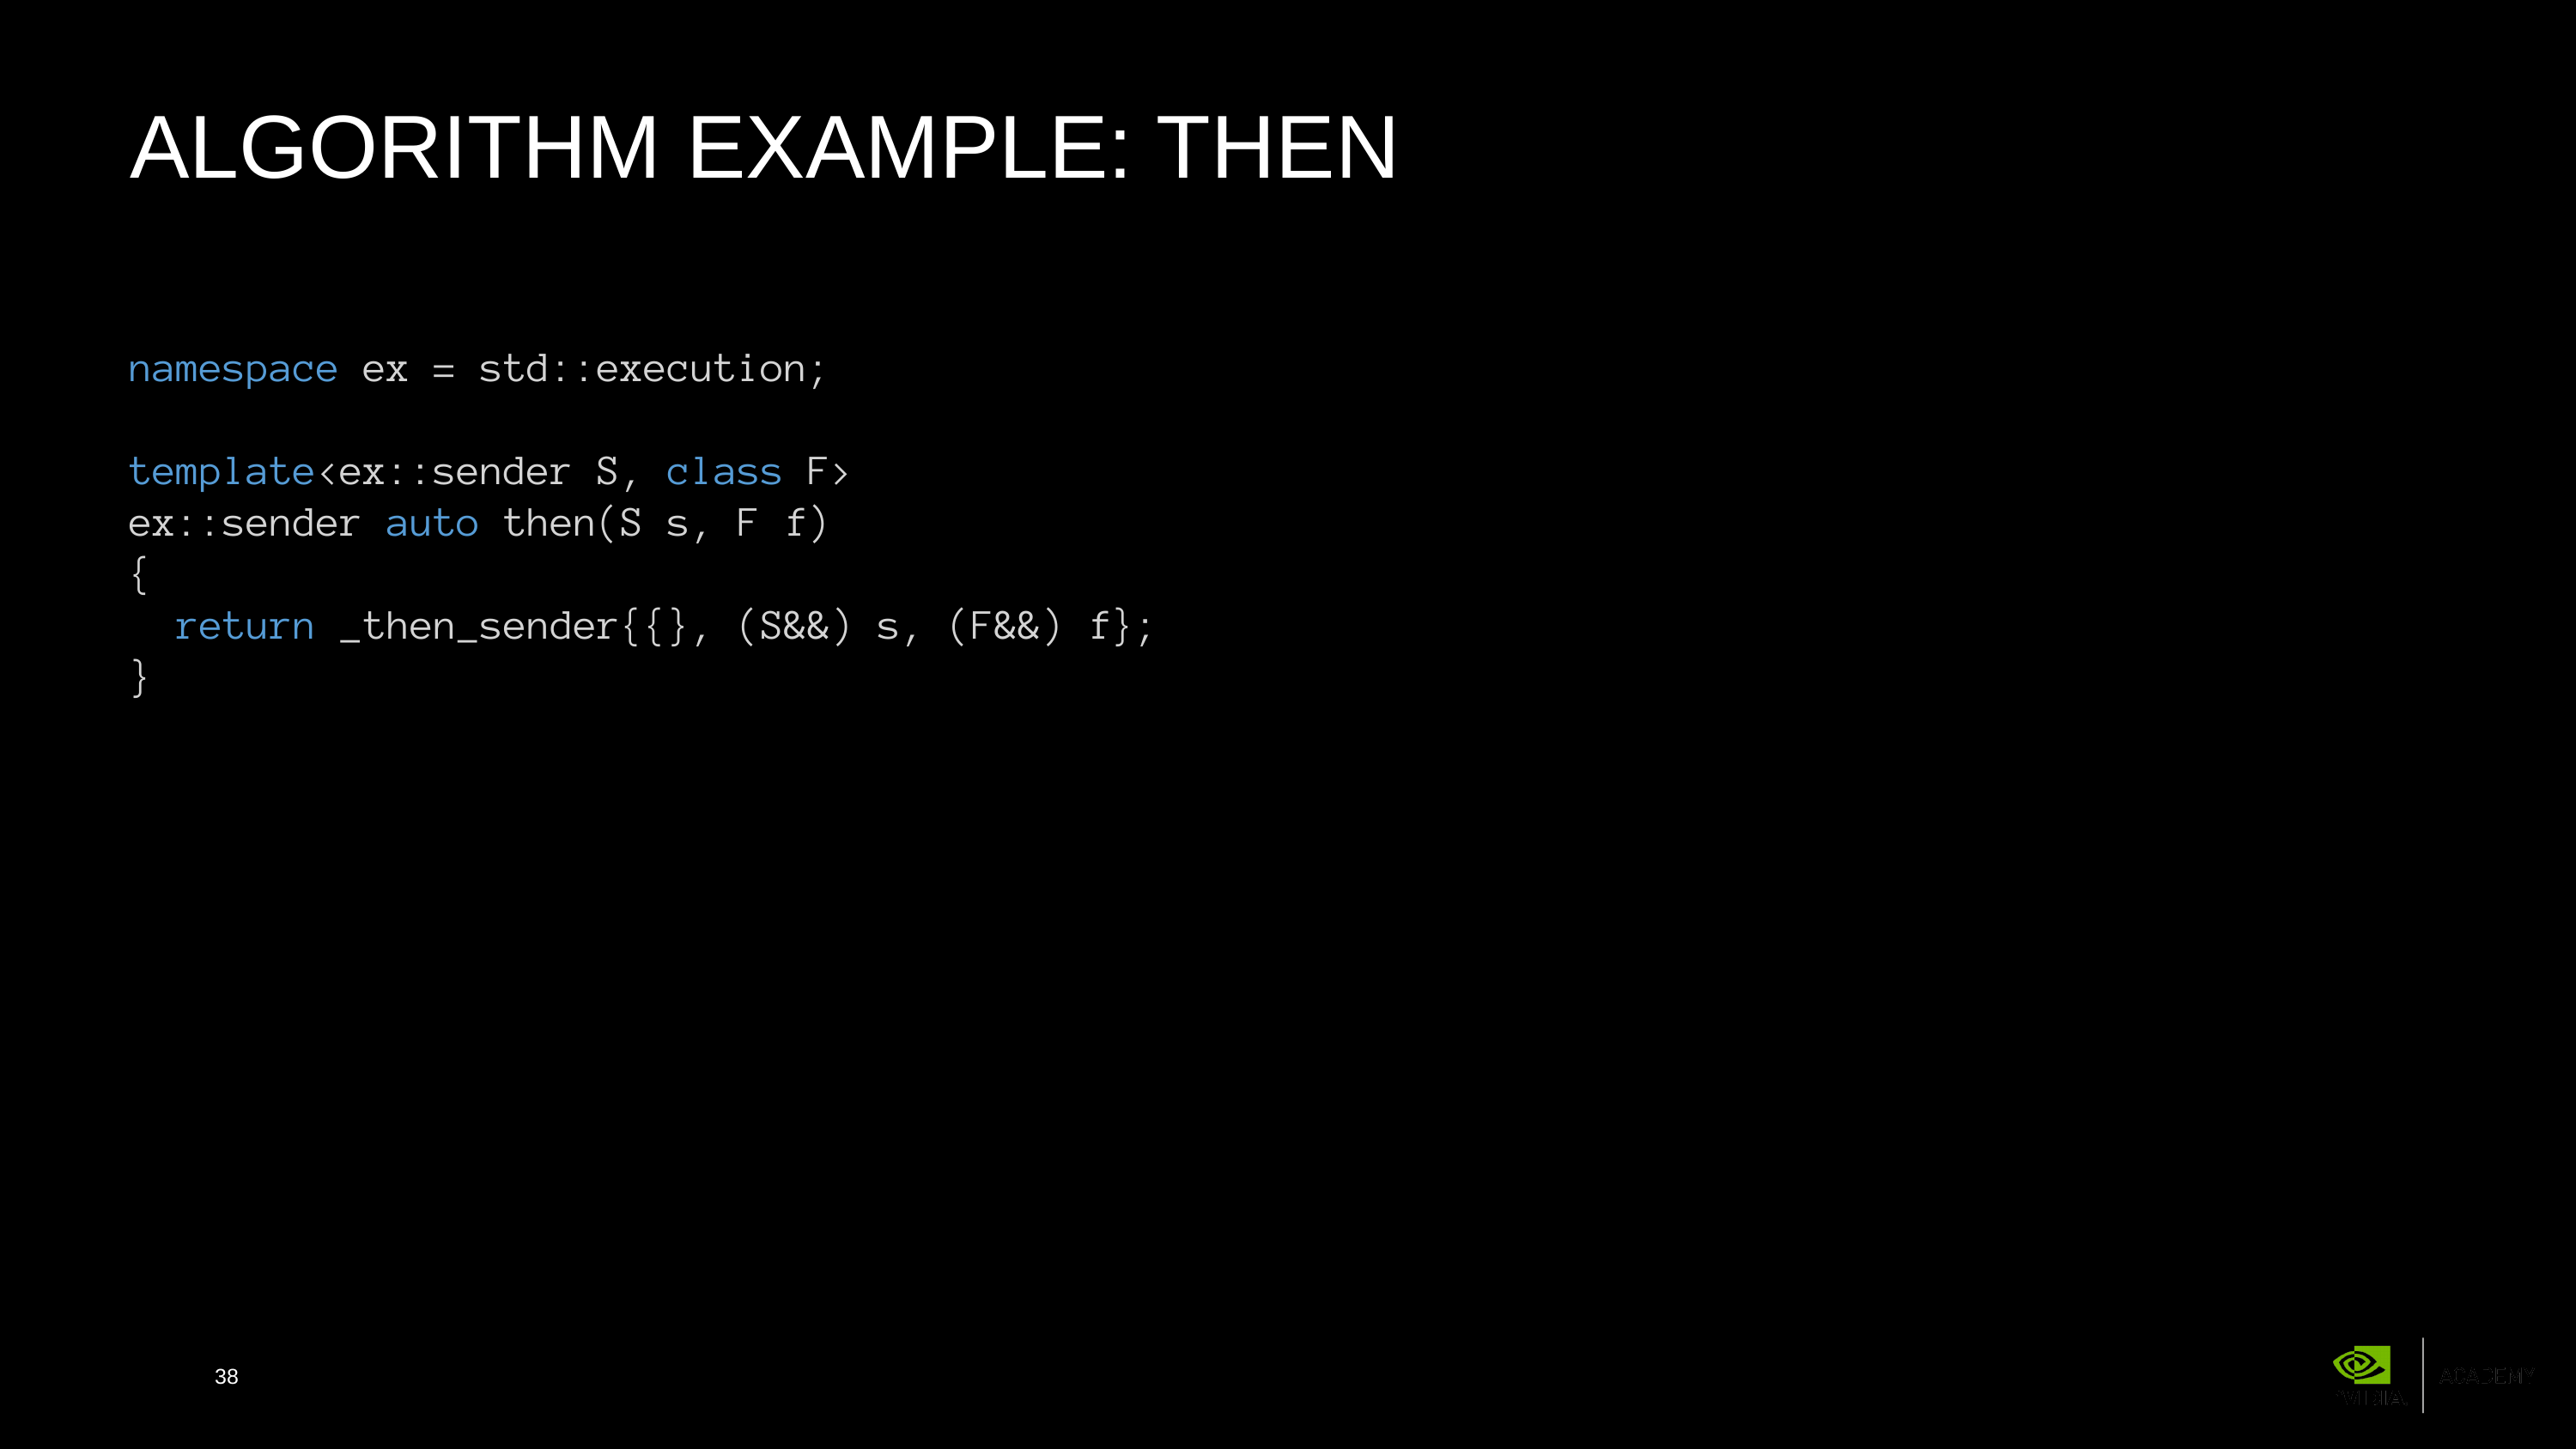

# Algorithm example: then
namespace ex = std::execution;
template<ex::sender S, class F>
ex::sender auto then(S s, F f)
{
  return _then_sender{{}, (S&&) s, (F&&) f};
}
38